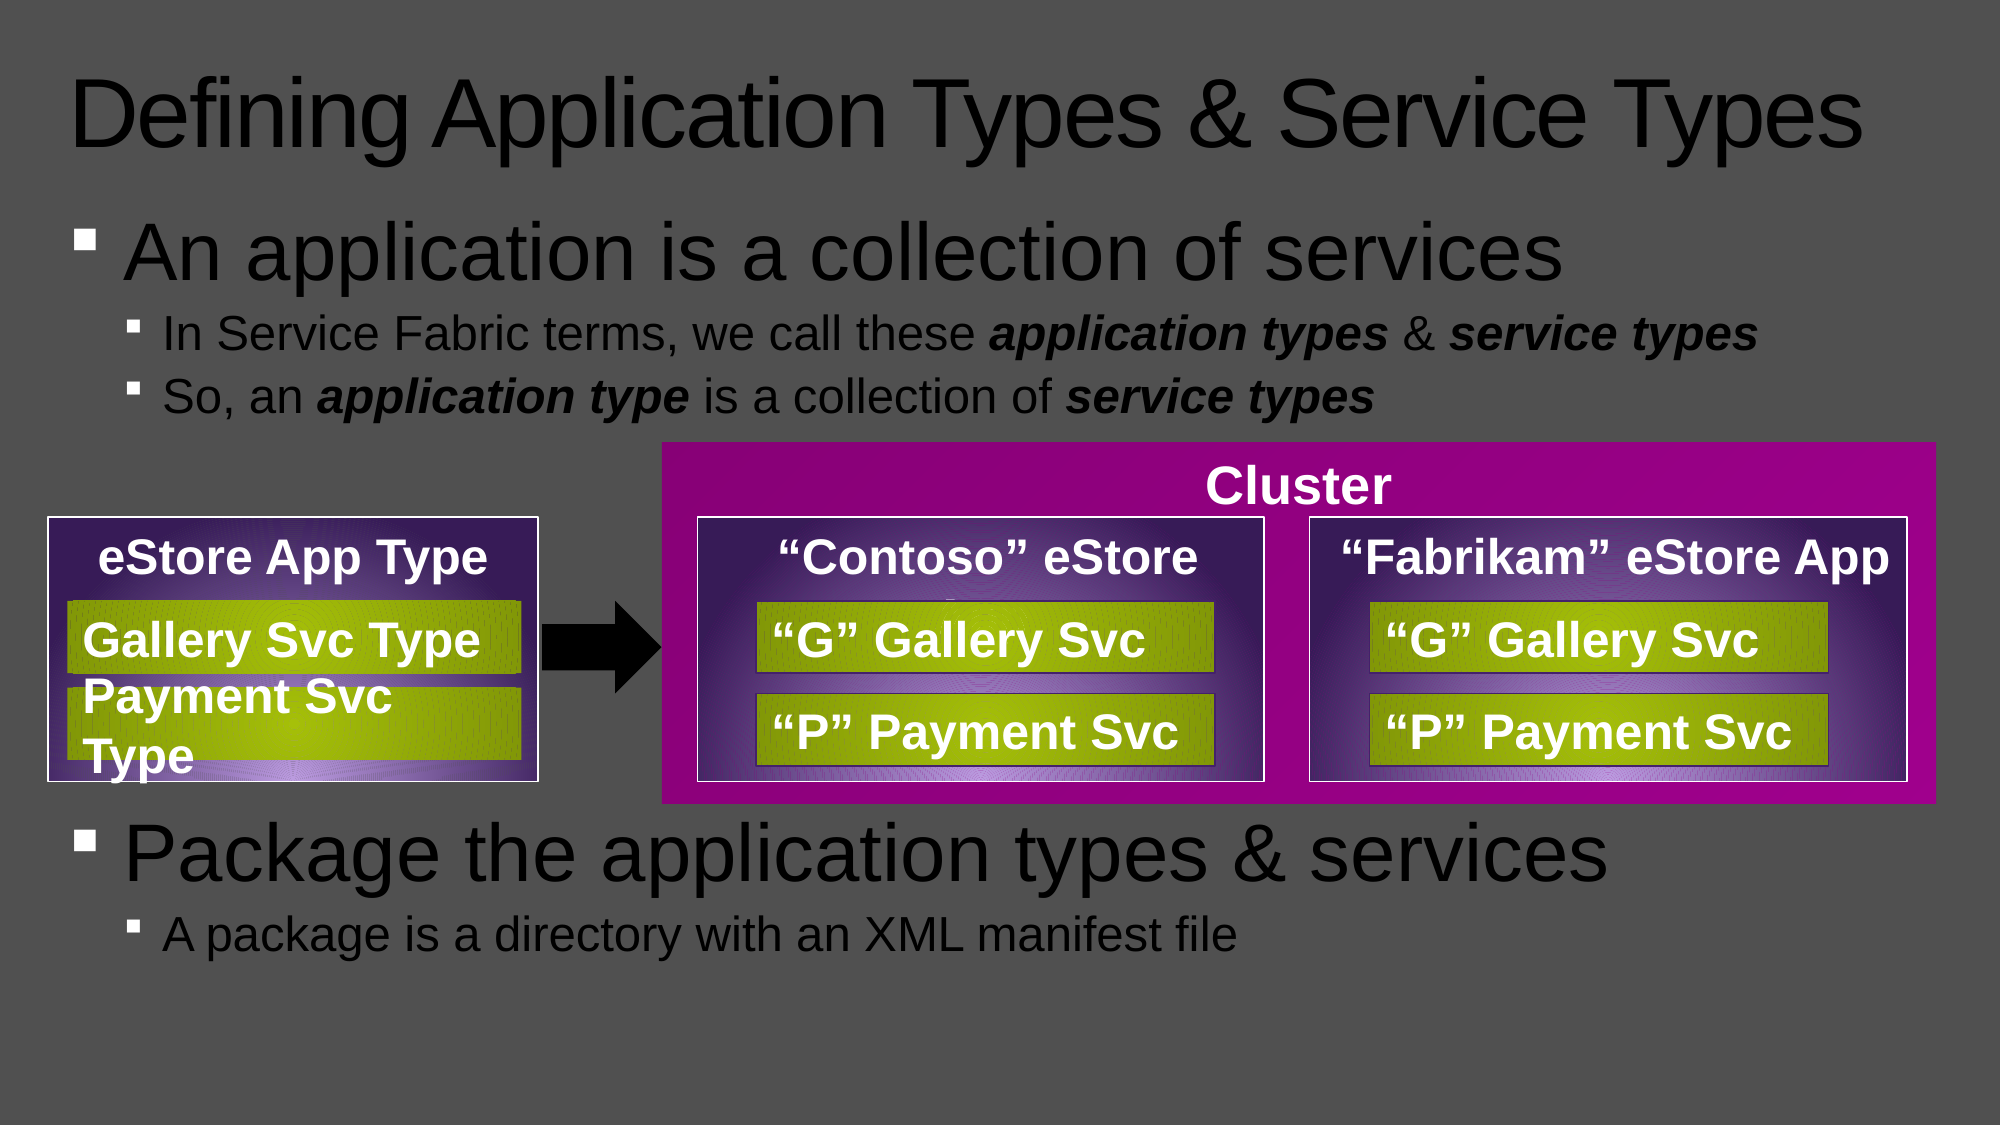

# Defining Application Types & Service Types
An application is a collection of services
In Service Fabric terms, we call these application types & service types
So, an application type is a collection of service types
Package the application types & services
A package is a directory with an XML manifest file
Cluster
eStore App Type
 “Contoso” eStore App
 “Fabrikam” eStore App
Gallery Svc Type

“G” Gallery Svc
“G” Gallery Svc
Payment Svc Type
“P” Payment Svc
“P” Payment Svc